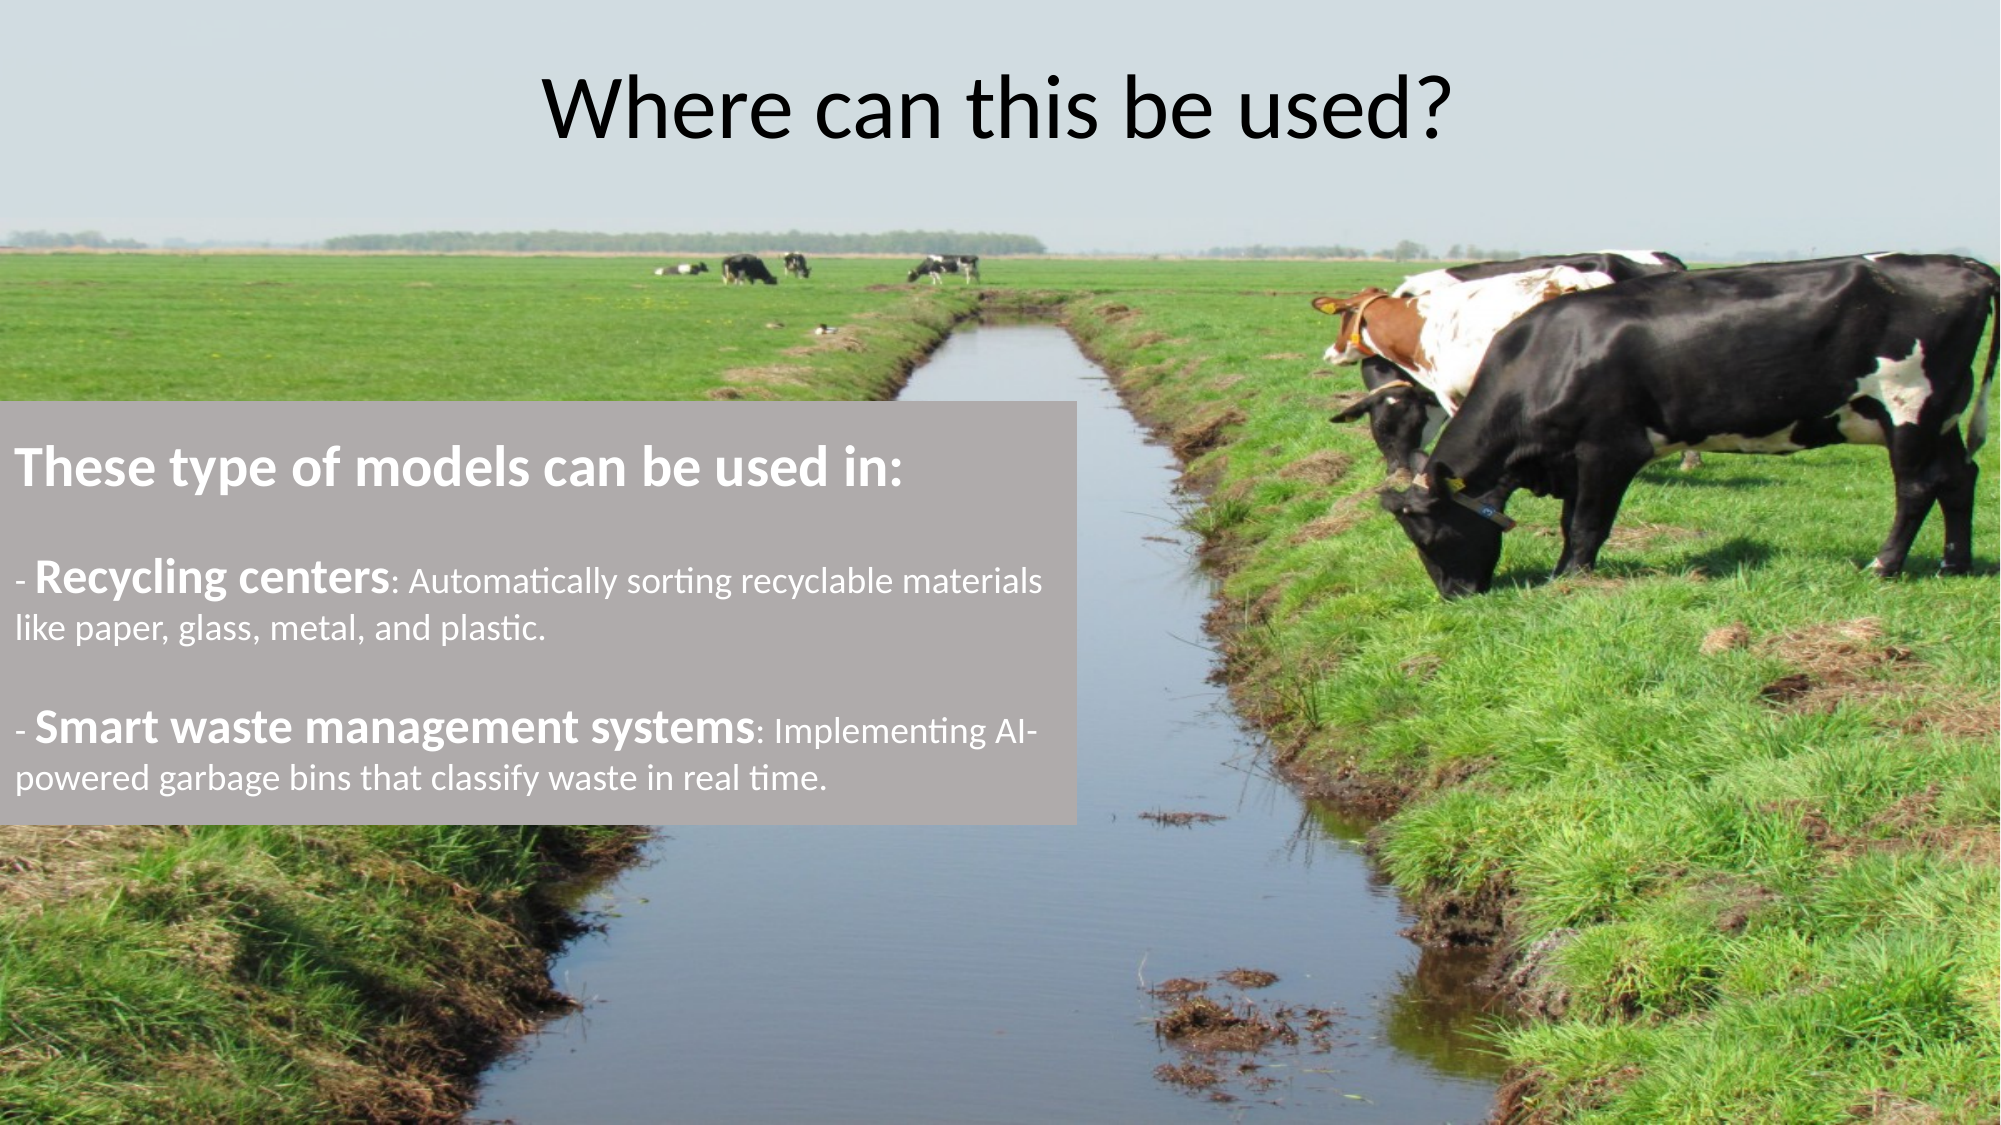

# Where can this be used?

These type of models can be used in:

- Recycling centers: Automatically sorting recyclable materials like paper, glass, metal, and plastic.

- Smart waste management systems: Implementing AI-powered garbage bins that classify waste in real time.